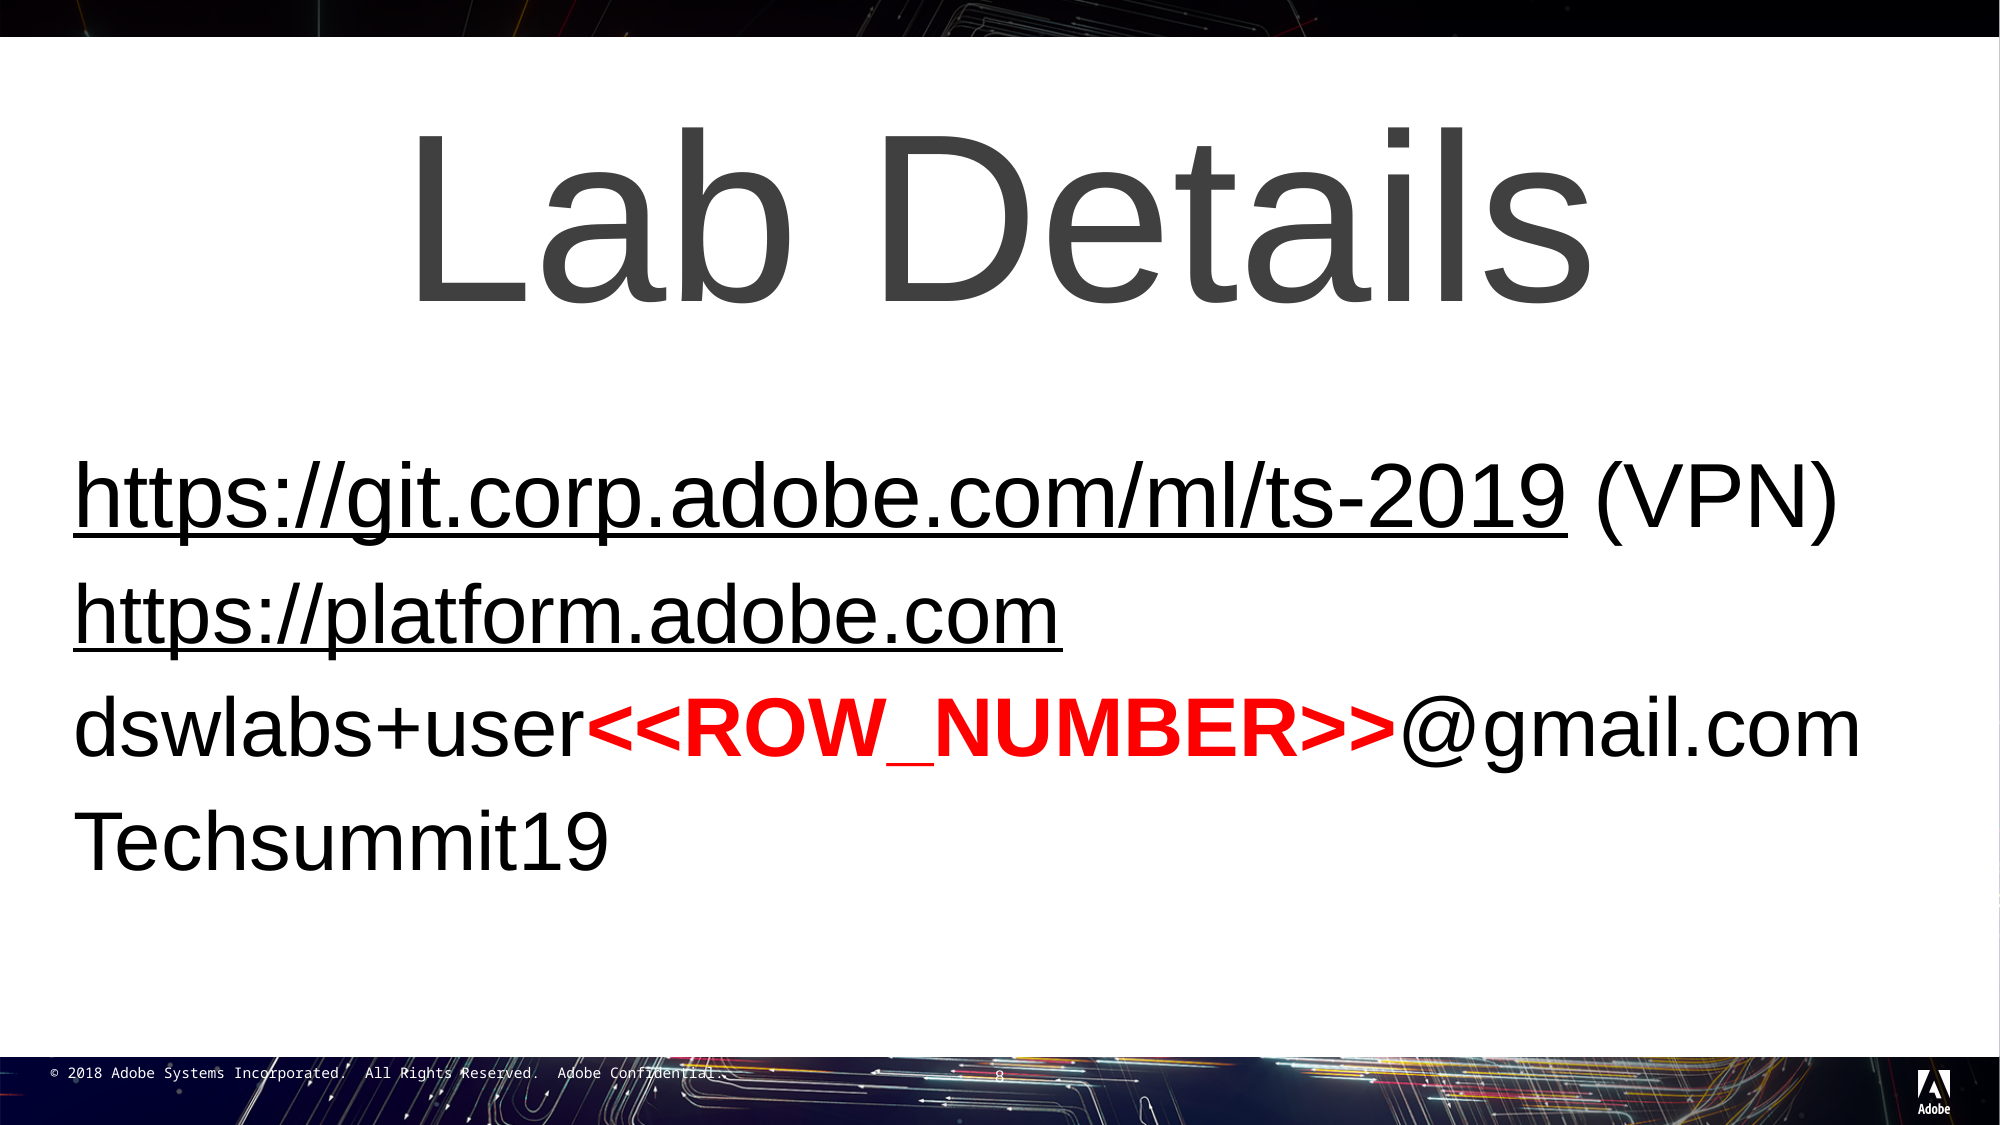

# Lab Details
https://git.corp.adobe.com/ml/ts-2019 (VPN)
https://platform.adobe.com
dswlabs+user<<ROW_NUMBER>>@gmail.com
Techsummit19

8